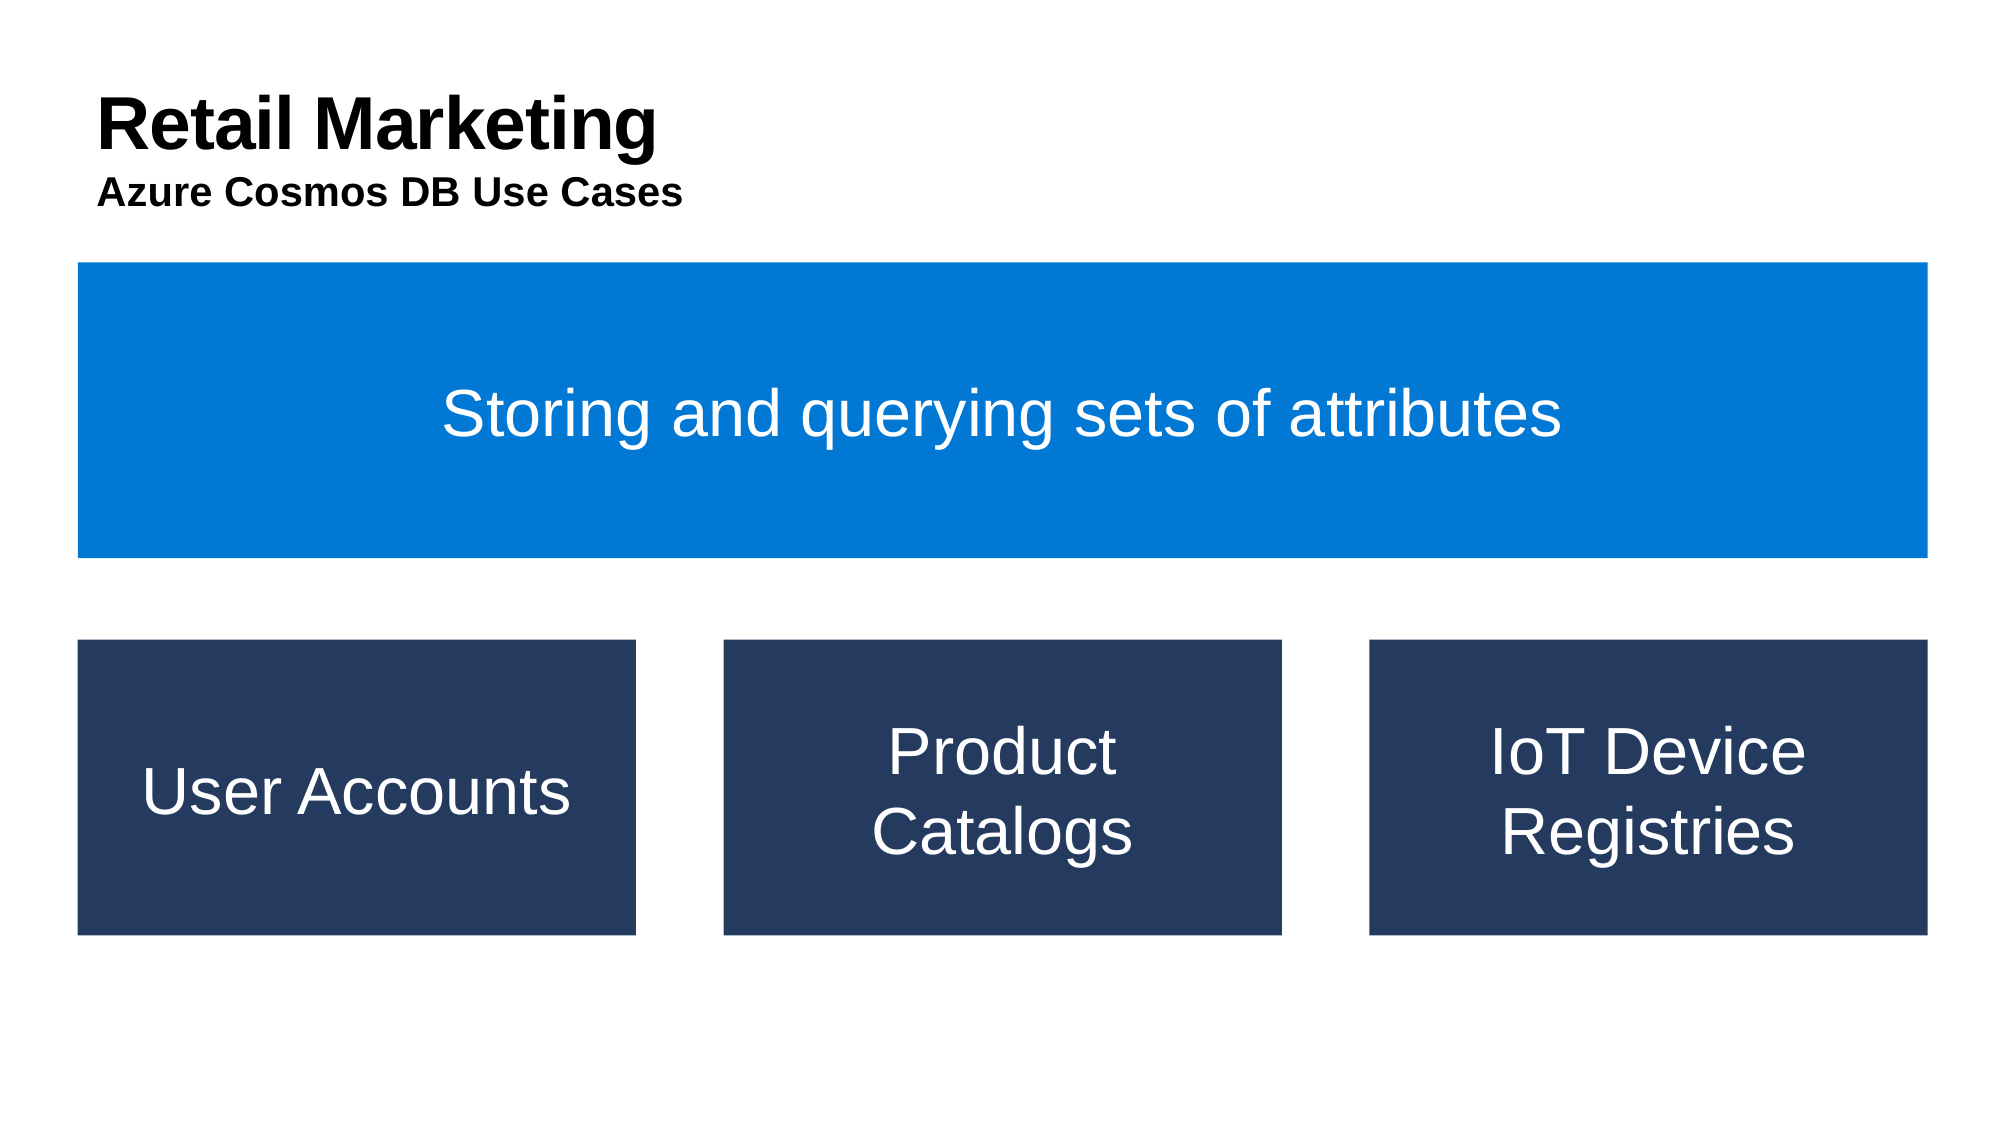

# Retail Marketing Azure Cosmos DB Use Cases
Storing and querying sets of attributes
User Accounts
Product Catalogs
IoT Device Registries